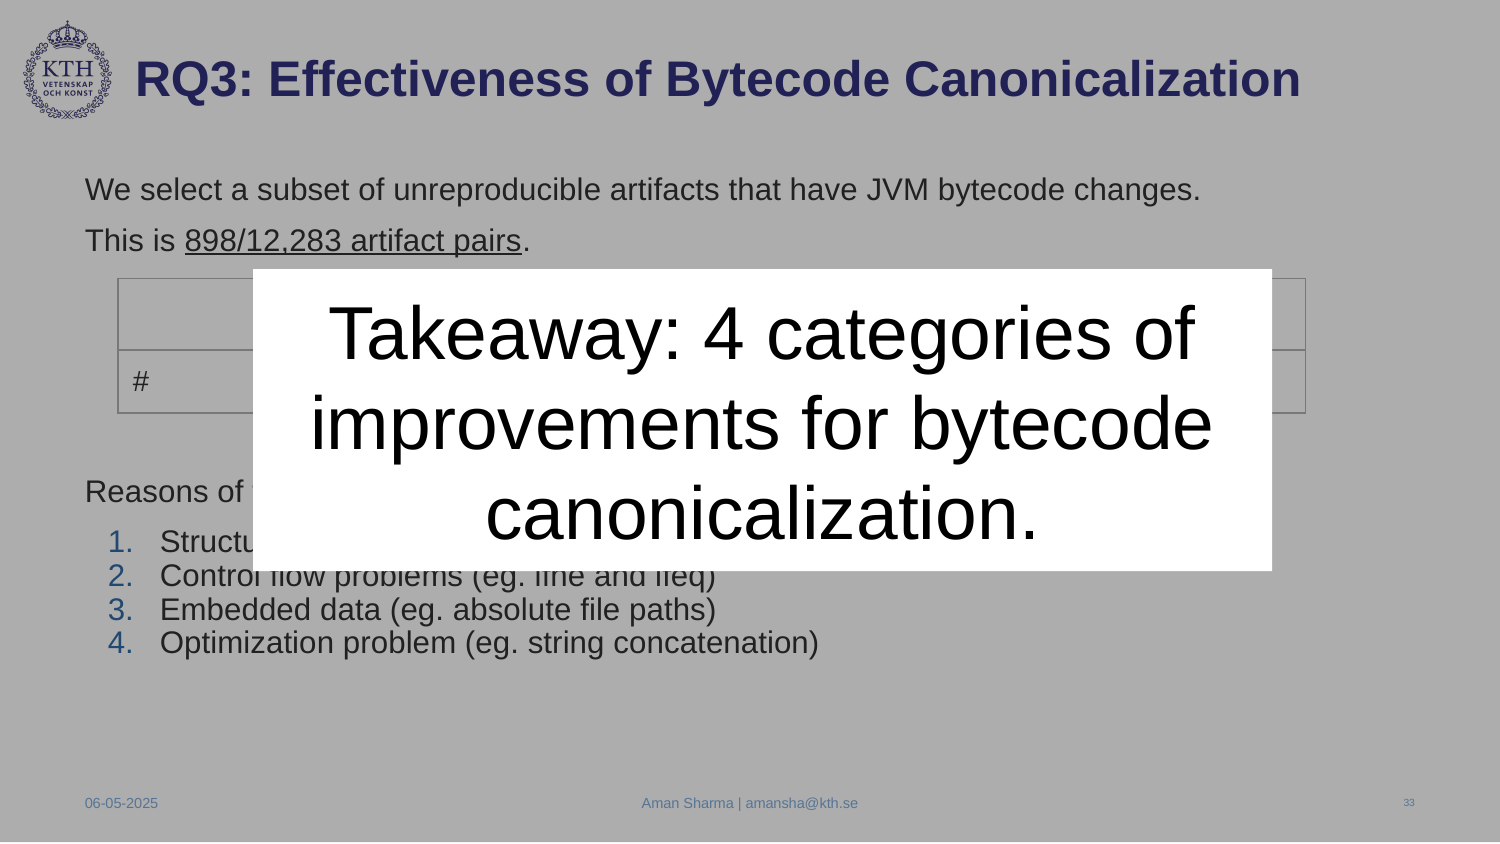

# RQ3: Effectiveness of Bytecode Canonicalization
We select a subset of unreproducible artifacts that have JVM bytecode changes.
This is 898/12,283 artifact pairs.

Reasons of failure:
Structural Changes problems (eg. changes in order of methods, fields, etc)
Control flow problems (eg. ifne and ifeq)
Embedded data (eg. absolute file paths)
Optimization problem (eg. string concatenation)

Takeaway: 4 categories of improvements for bytecode canonicalization.
|  | Successful canonicalization | Failure in canonicalization |
| --- | --- | --- |
| # | 267 (29.7%) | 487 (53.2%) |
Aman Sharma | amansha@kth.se
06-05-2025
33